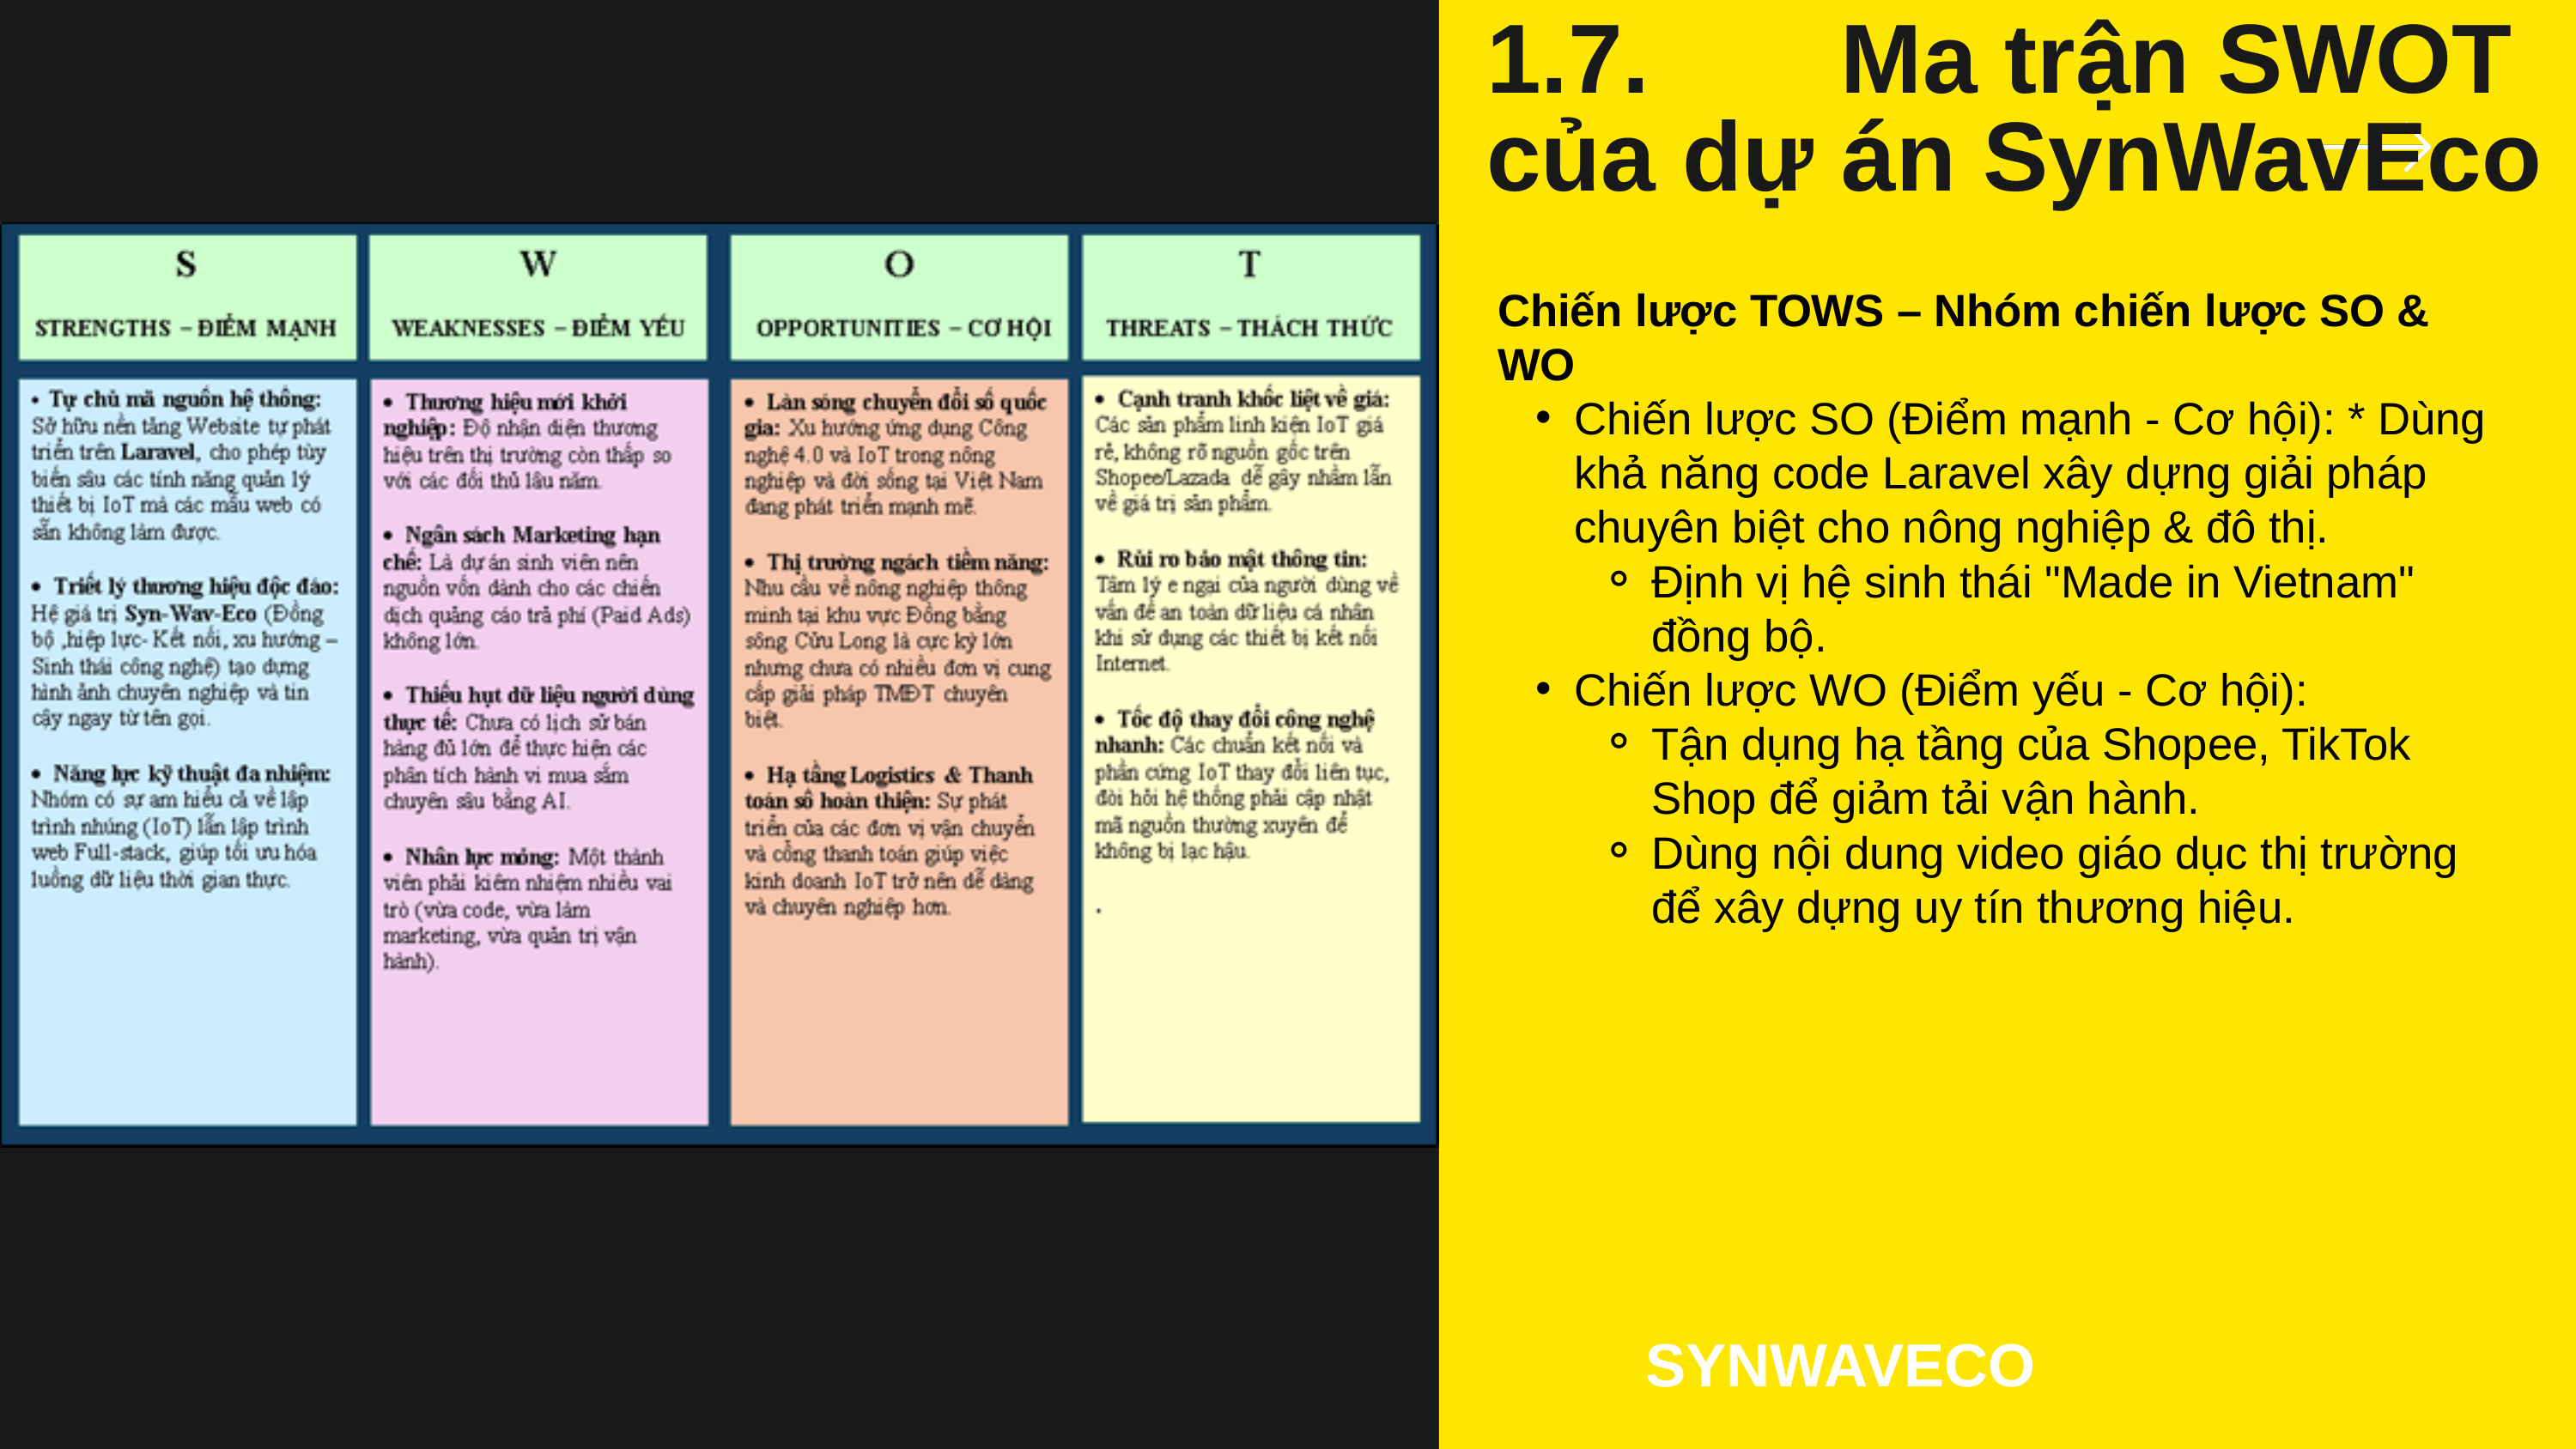

1.7.       Ma trận SWOT của dự án SynWavEco

Chiến lược TOWS – Nhóm chiến lược SO & WO
Chiến lược SO (Điểm mạnh - Cơ hội): * Dùng khả năng code Laravel xây dựng giải pháp chuyên biệt cho nông nghiệp & đô thị.
Định vị hệ sinh thái "Made in Vietnam" đồng bộ.
Chiến lược WO (Điểm yếu - Cơ hội):
Tận dụng hạ tầng của Shopee, TikTok Shop để giảm tải vận hành.
Dùng nội dung video giáo dục thị trường để xây dựng uy tín thương hiệu.

SYNWAVECO